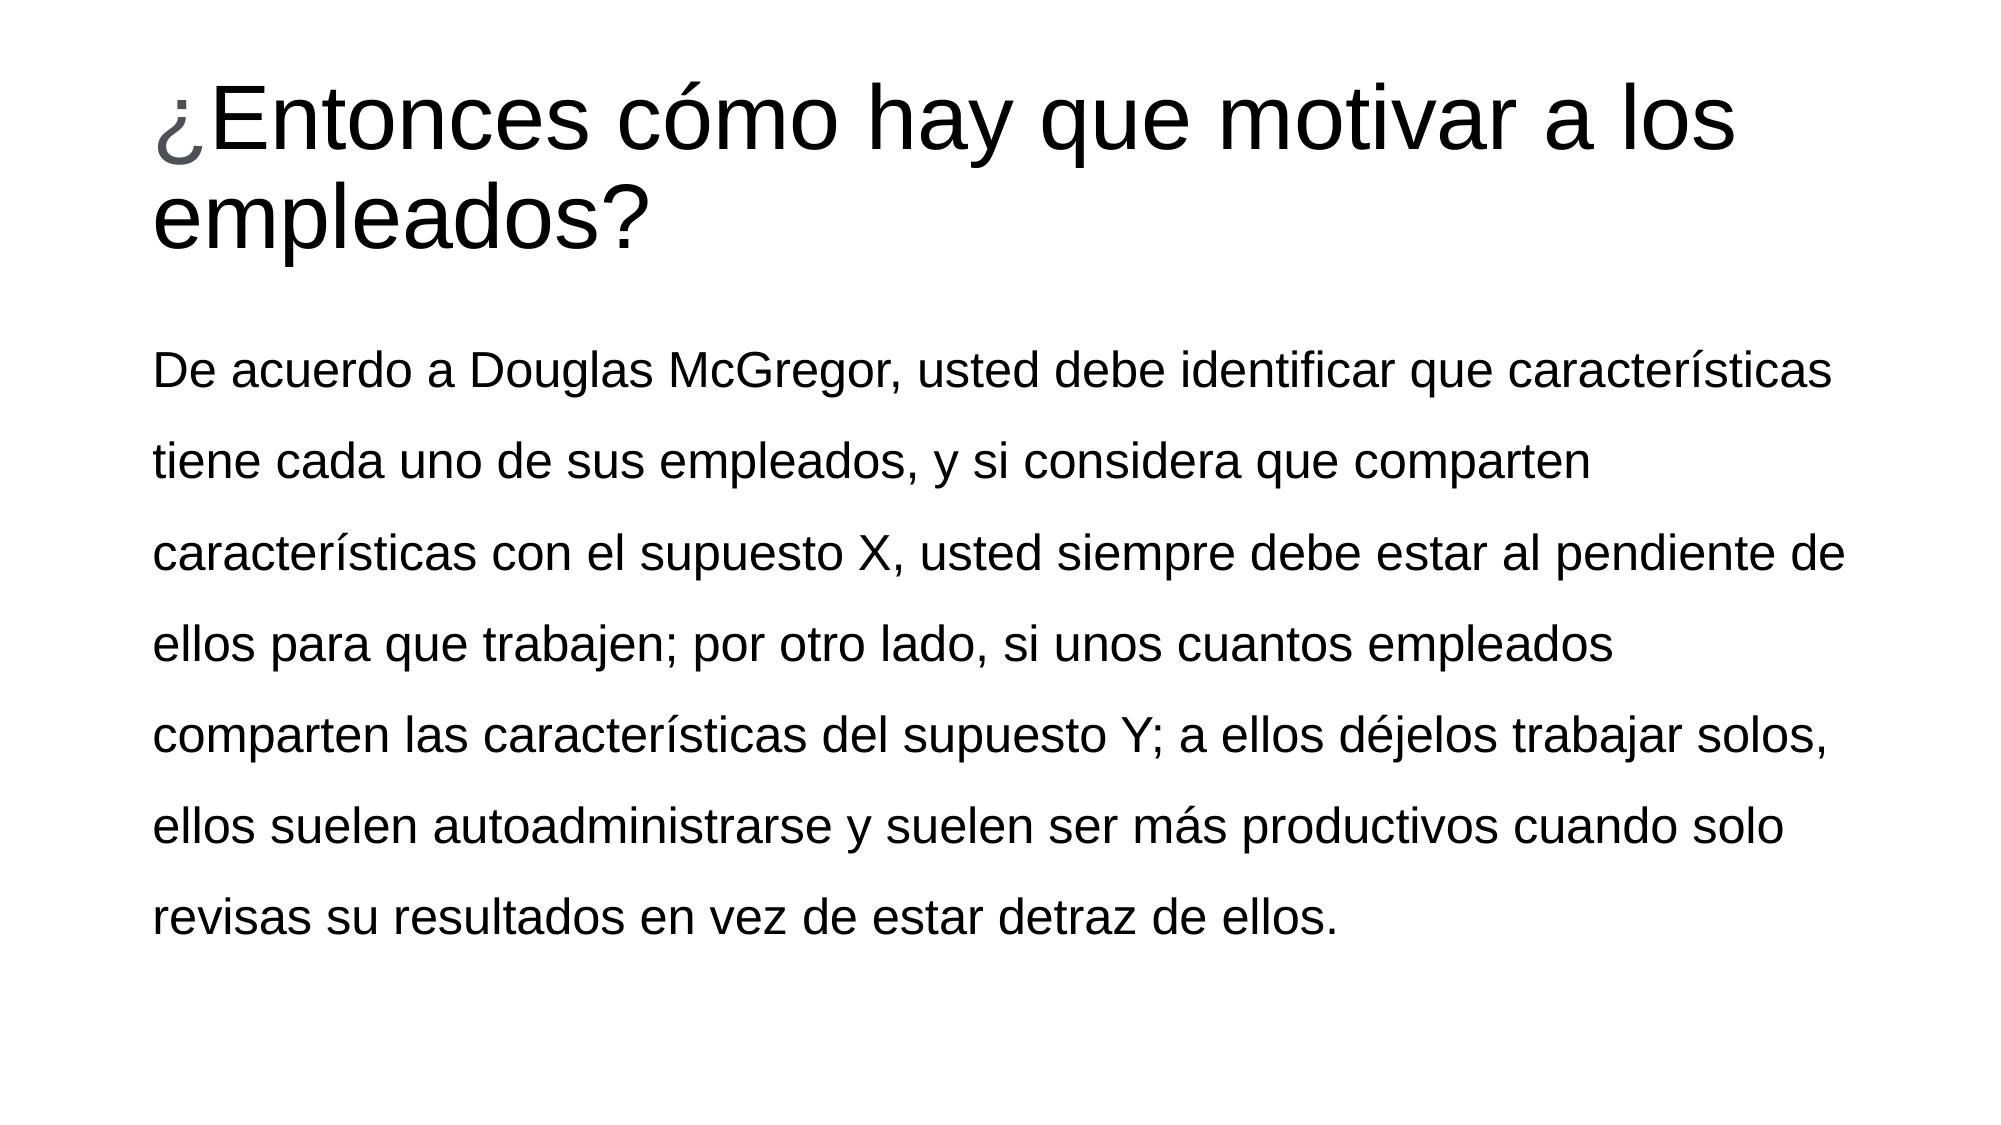

# ¿Entonces cómo hay que motivar a los empleados?
De acuerdo a Douglas McGregor, usted debe identificar que características tiene cada uno de sus empleados, y si considera que comparten características con el supuesto X, usted siempre debe estar al pendiente de ellos para que trabajen; por otro lado, si unos cuantos empleados comparten las características del supuesto Y; a ellos déjelos trabajar solos, ellos suelen autoadministrarse y suelen ser más productivos cuando solo revisas su resultados en vez de estar detraz de ellos.